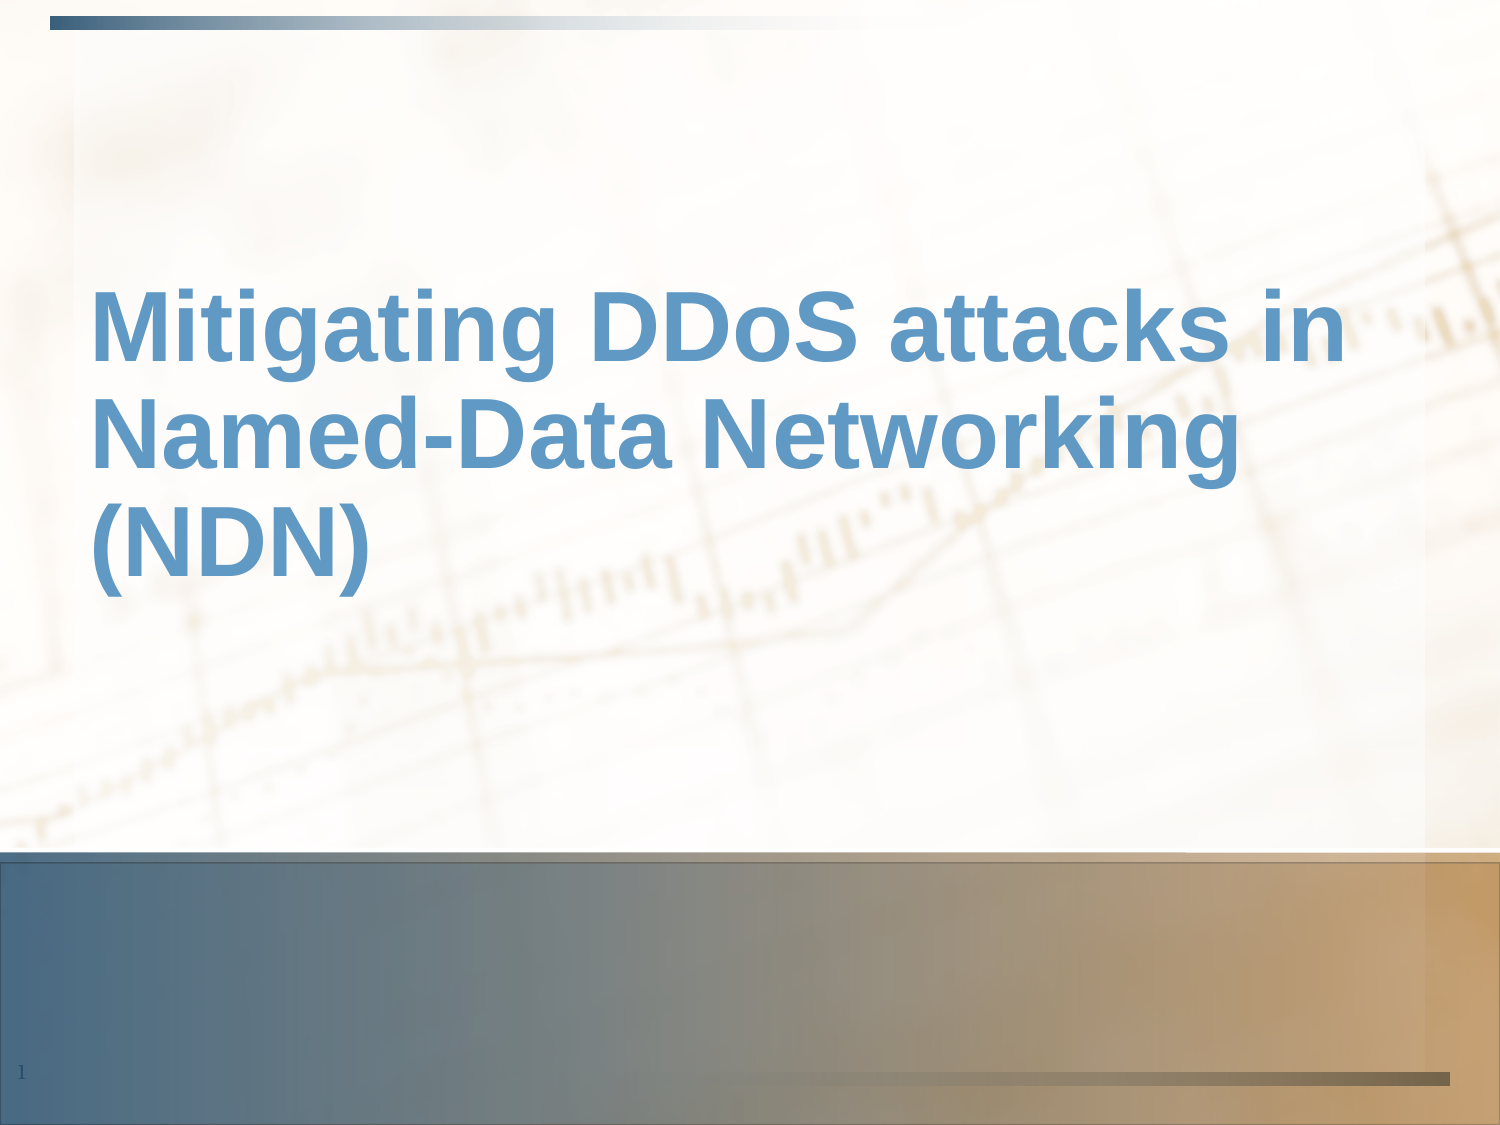

# Mitigating DDoS attacks in Named-Data Networking (NDN)

1